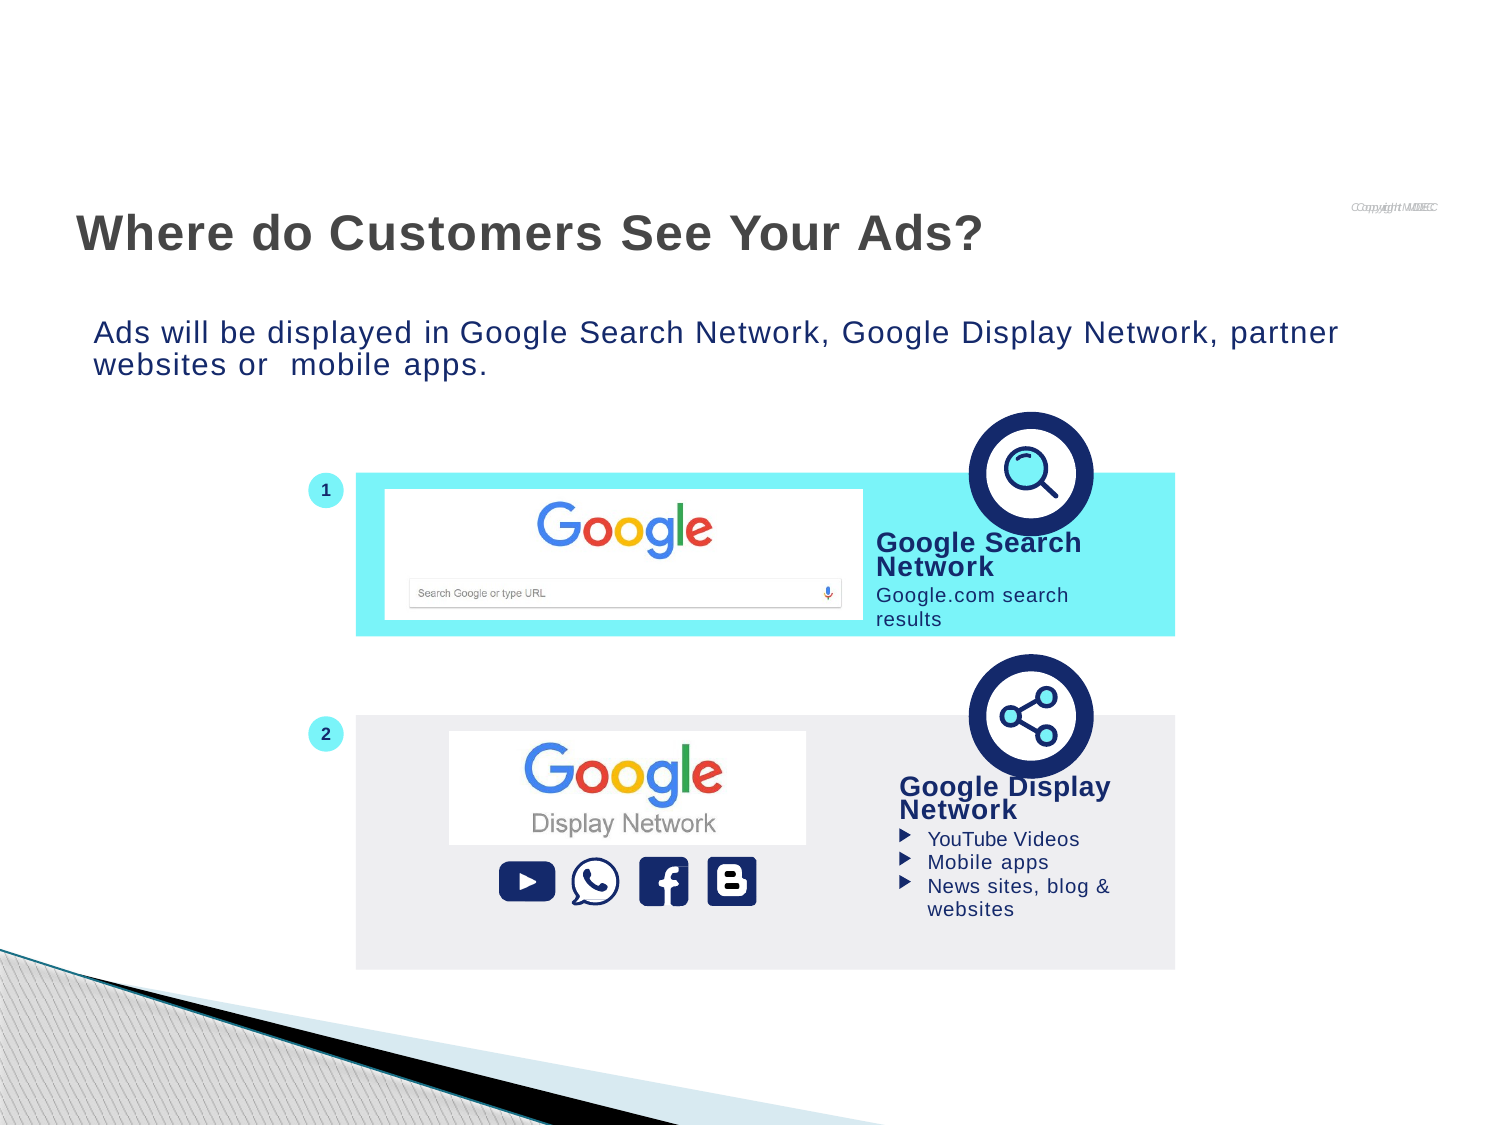

# Where do Customers See Your Ads?
CCooppyyrriigghhtt MMDDEECC
Ads will be displayed in Google Search Network, Google Display Network, partner websites or  mobile apps.

1

Google Search Network
Google.com search  results

2

Google Display Network
YouTube Videos  Mobile apps
News sites, blog &  websites